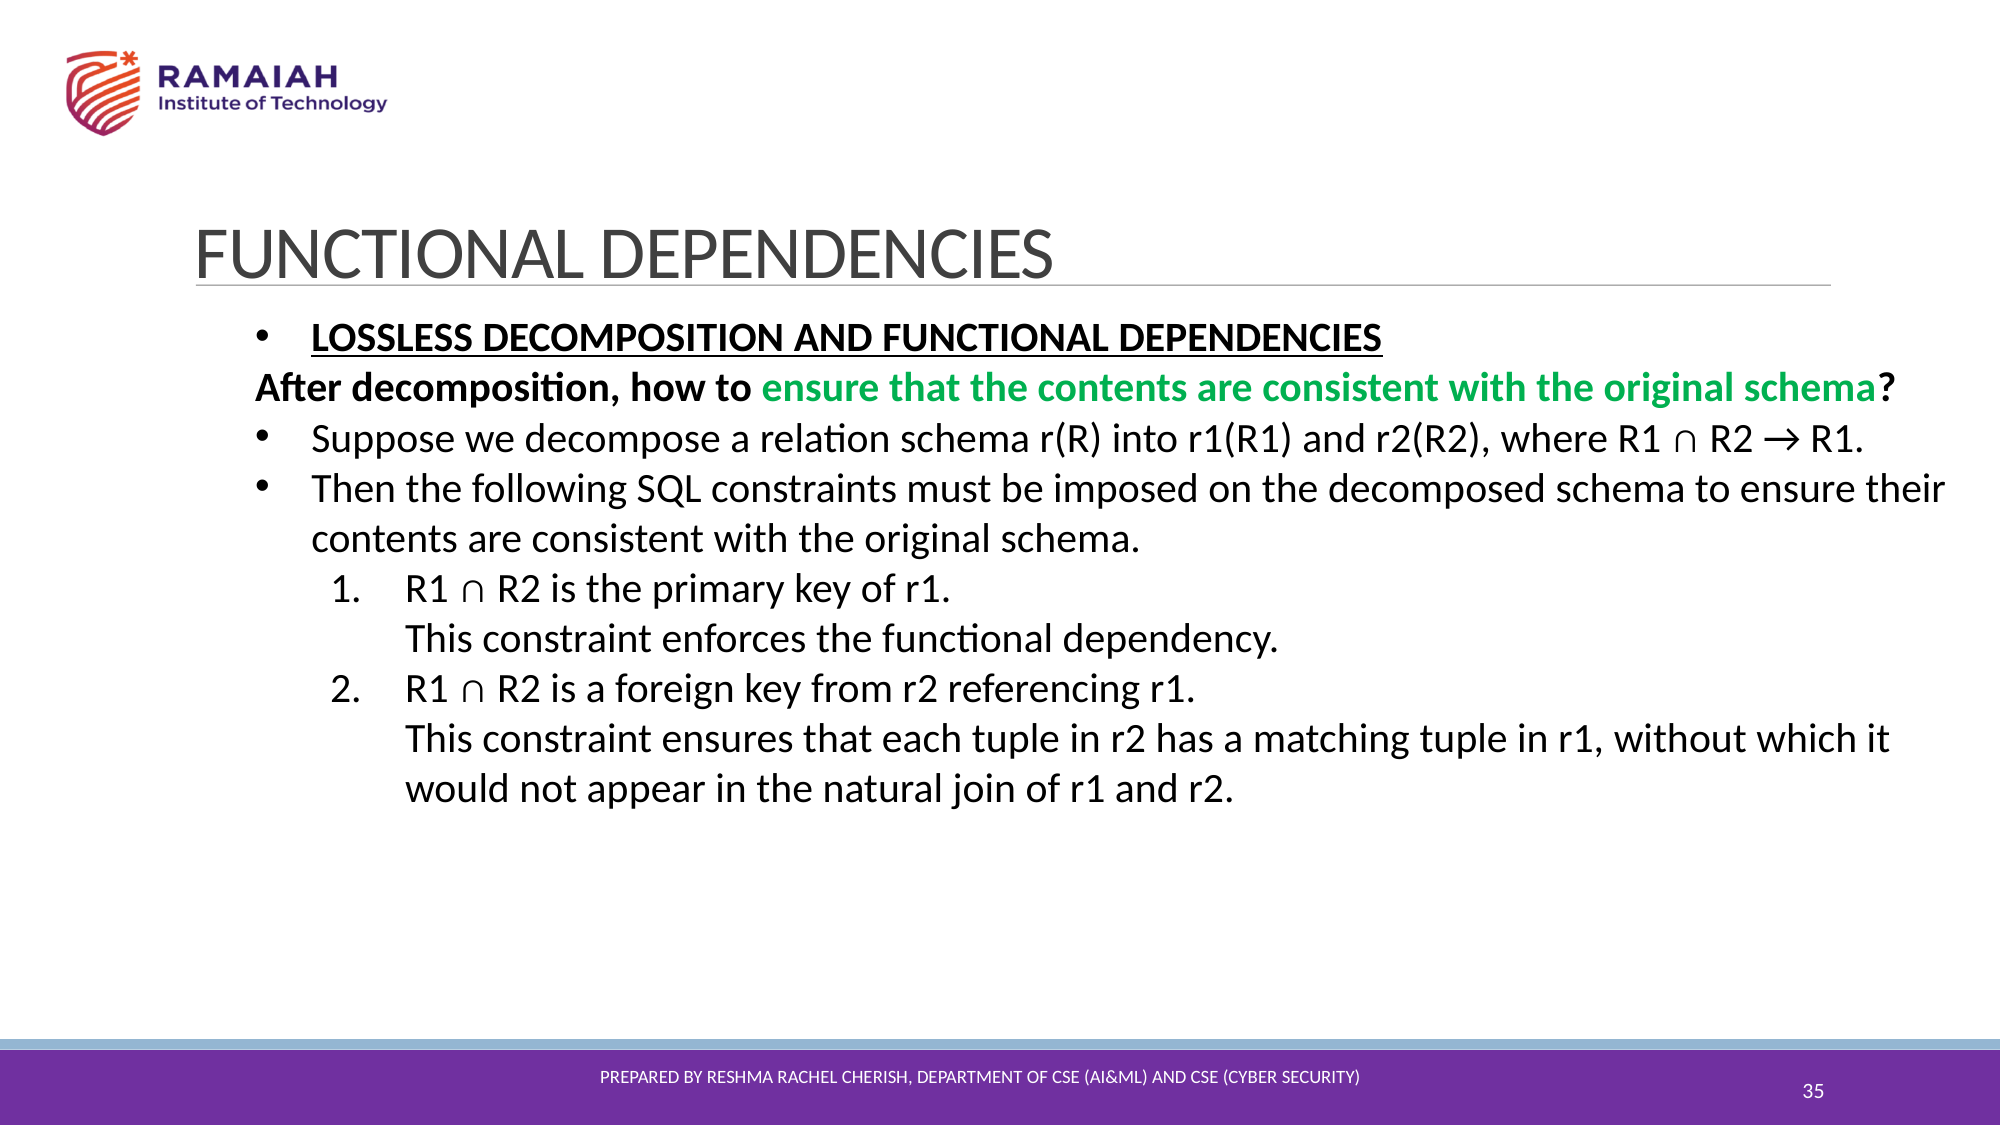

FUNCTIONAL DEPENDENCIES
LOSSLESS DECOMPOSITION AND FUNCTIONAL DEPENDENCIES
After decomposition, how to ensure that the contents are consistent with the original schema?
Suppose we decompose a relation schema r(R) into r1(R1) and r2(R2), where R1 ∩ R2 → R1.
Then the following SQL constraints must be imposed on the decomposed schema to ensure their contents are consistent with the original schema.
R1 ∩ R2 is the primary key of r1.
This constraint enforces the functional dependency.
R1 ∩ R2 is a foreign key from r2 referencing r1.
This constraint ensures that each tuple in r2 has a matching tuple in r1, without which it would not appear in the natural join of r1 and r2.

35
Prepared By reshma Rachel cherish, Department of CSE (ai&ml) and CSE (Cyber security)